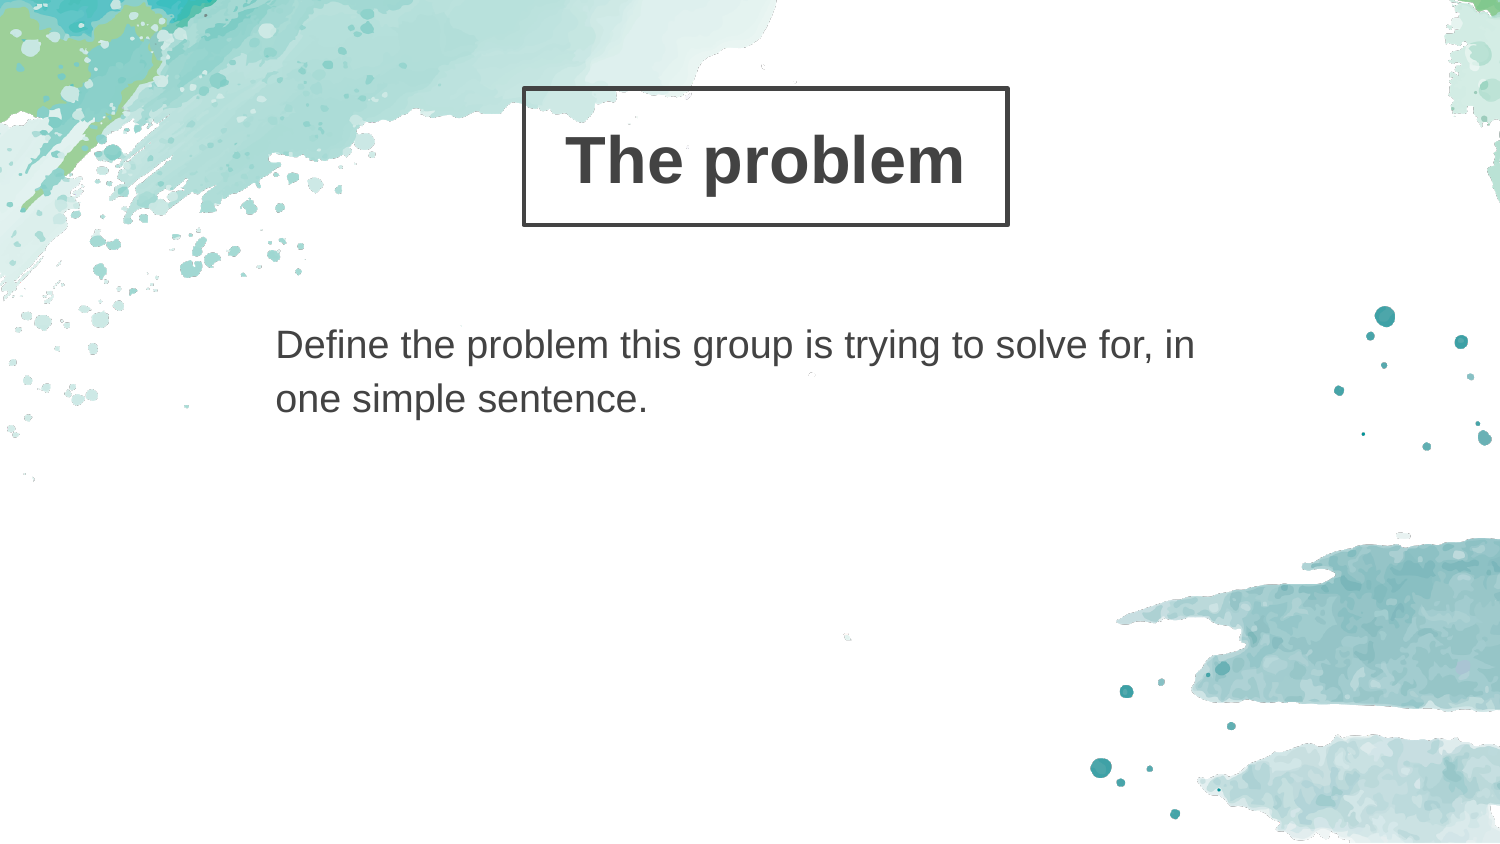

# The problem
Define the problem this group is trying to solve for, in one simple sentence.